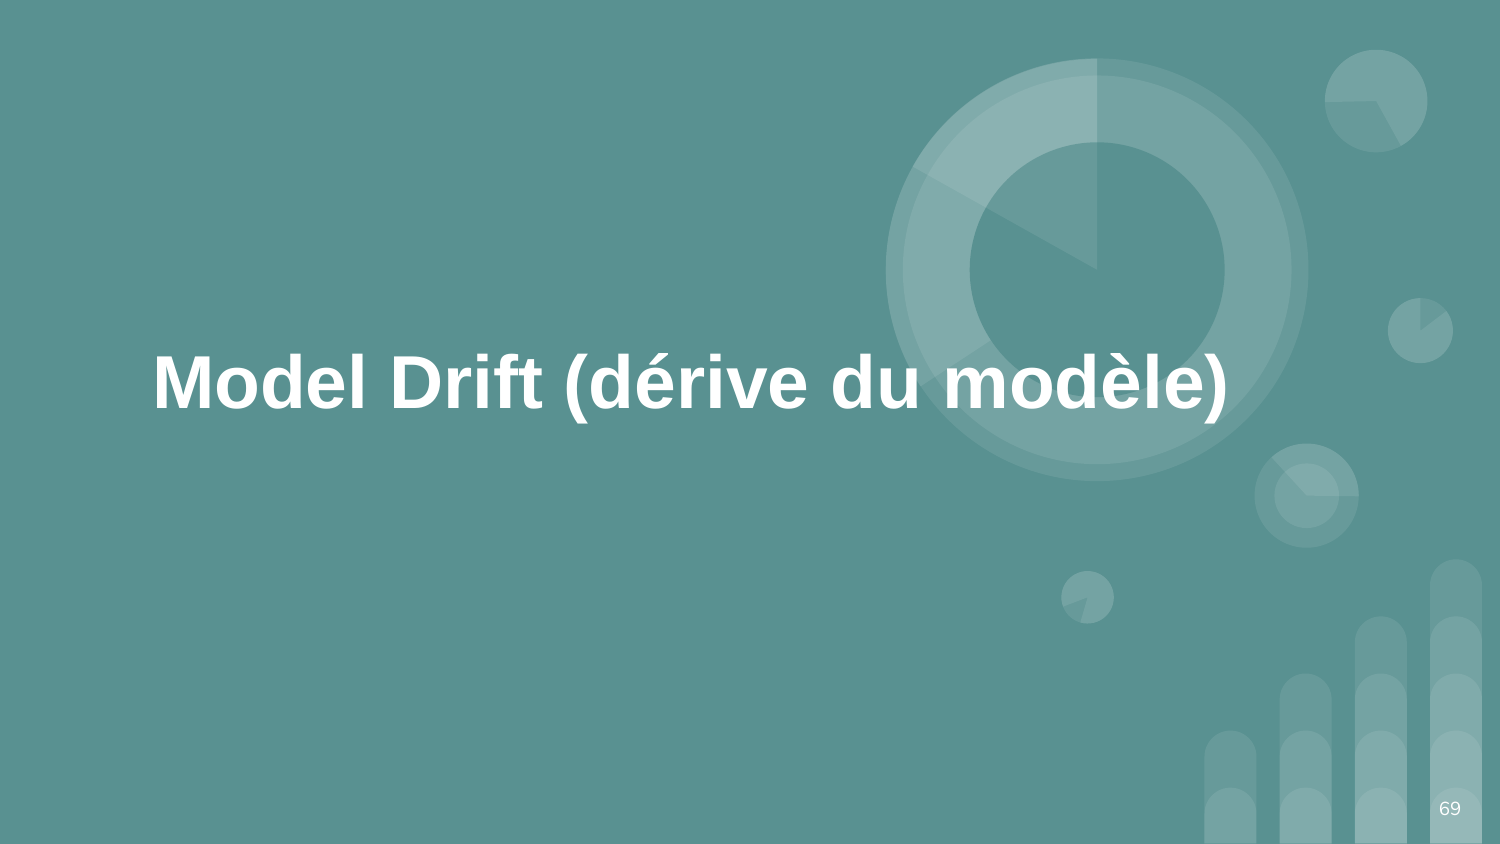

# Model Drift (dérive du modèle)
69